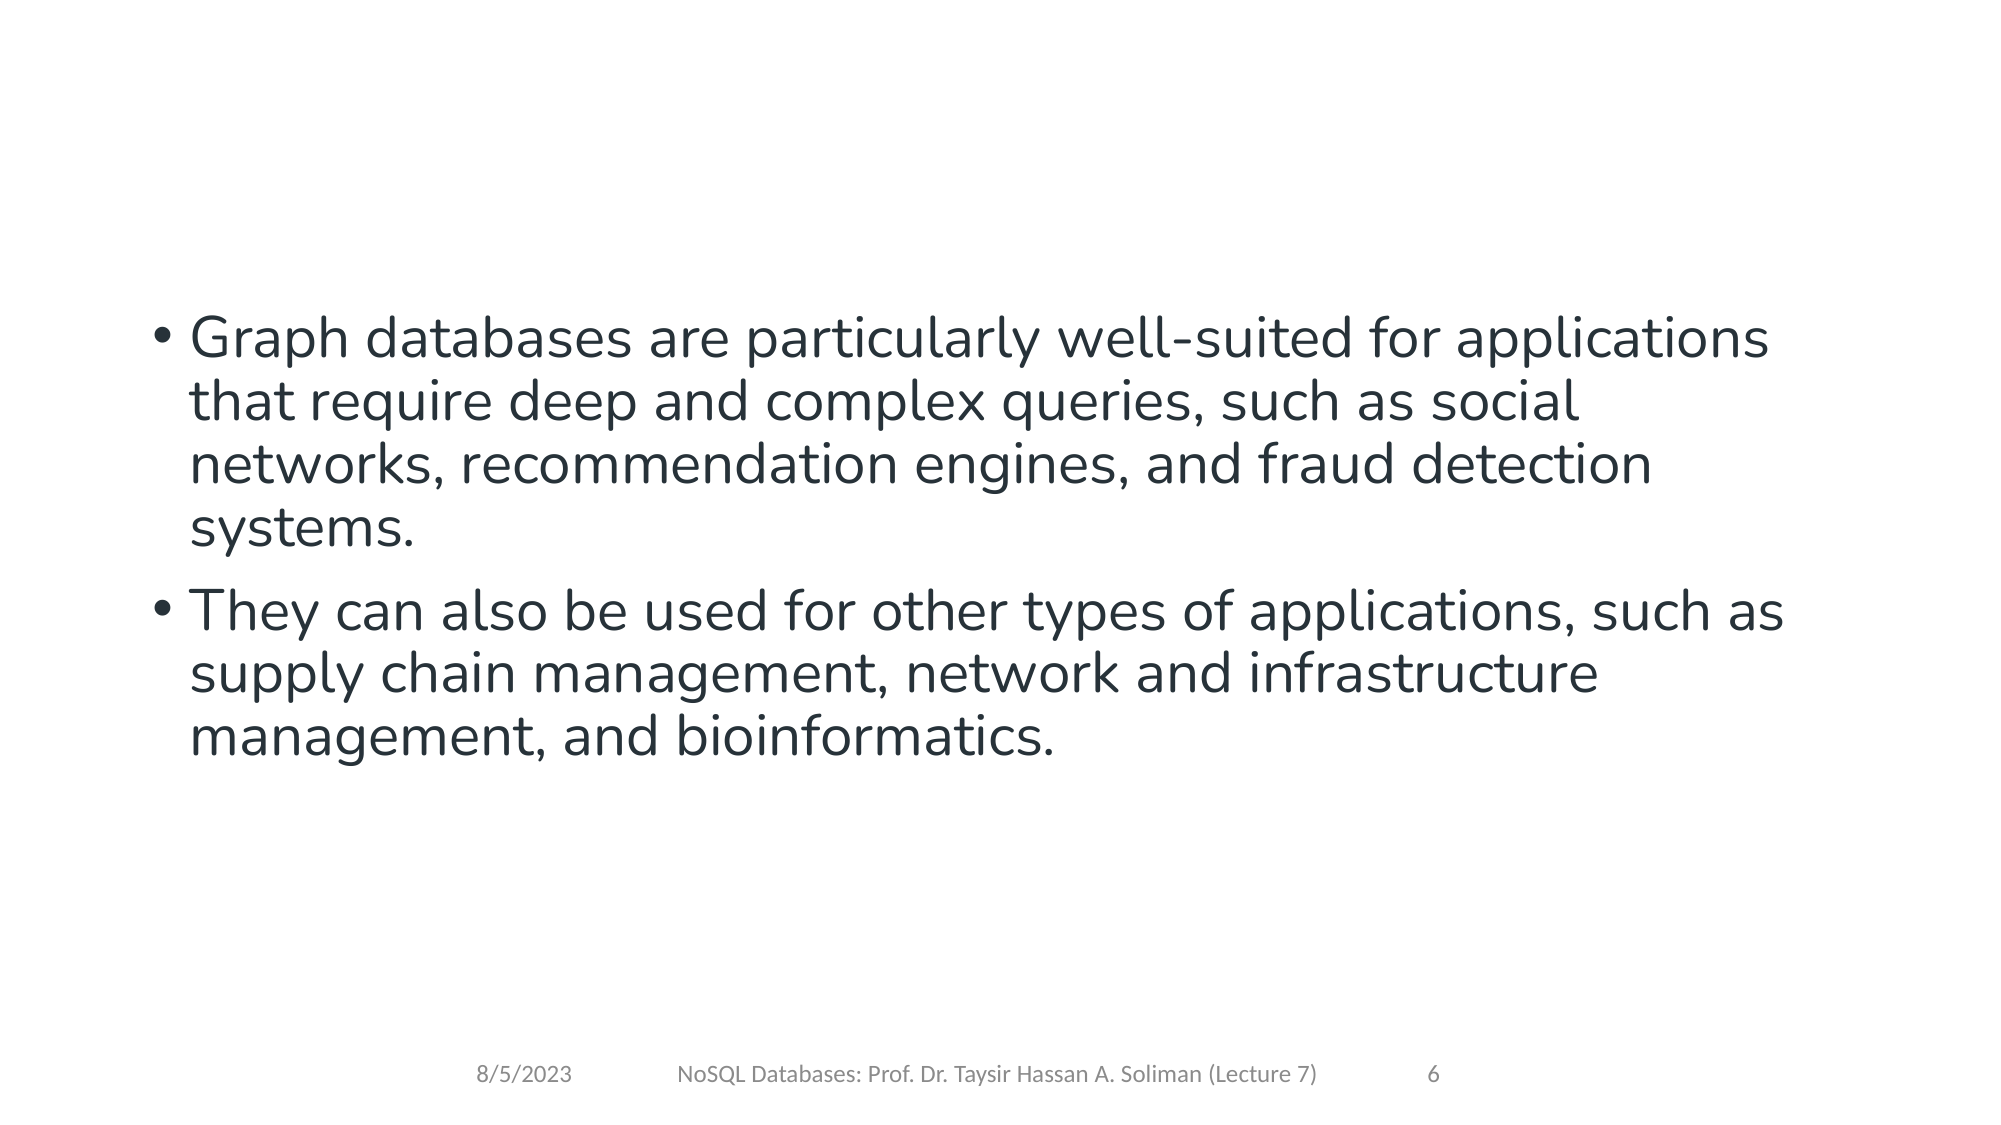

#
Graph databases are particularly well-suited for applications that require deep and complex queries, such as social networks, recommendation engines, and fraud detection systems.
They can also be used for other types of applications, such as supply chain management, network and infrastructure management, and bioinformatics.

8/5/2023
NoSQL Databases: Prof. Dr. Taysir Hassan A. Soliman (Lecture 7)
6